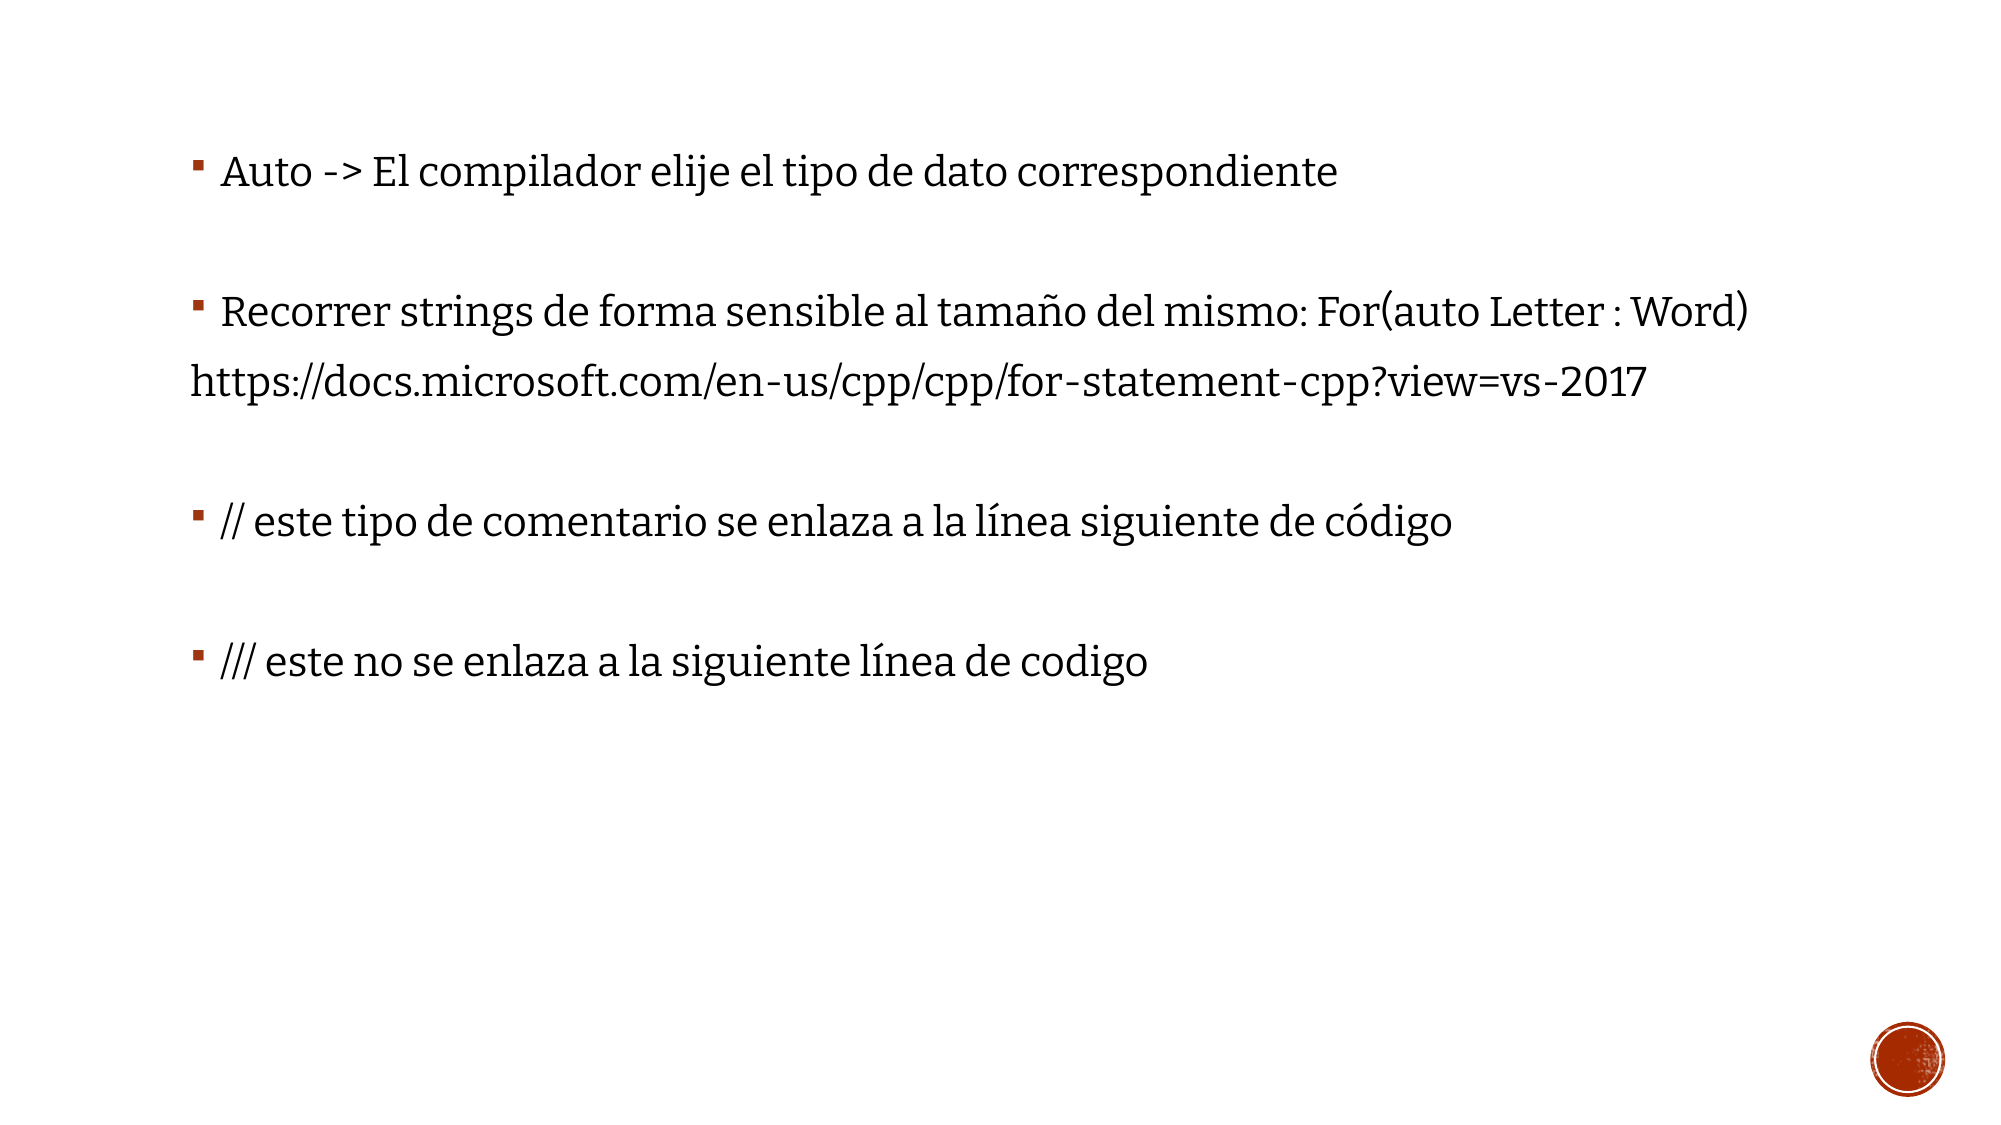

Auto -> El compilador elije el tipo de dato correspondiente

Recorrer strings de forma sensible al tamaño del mismo: For(auto Letter : Word)
https://docs.microsoft.com/en-us/cpp/cpp/for-statement-cpp?view=vs-2017

// este tipo de comentario se enlaza a la línea siguiente de código

/// este no se enlaza a la siguiente línea de codigo